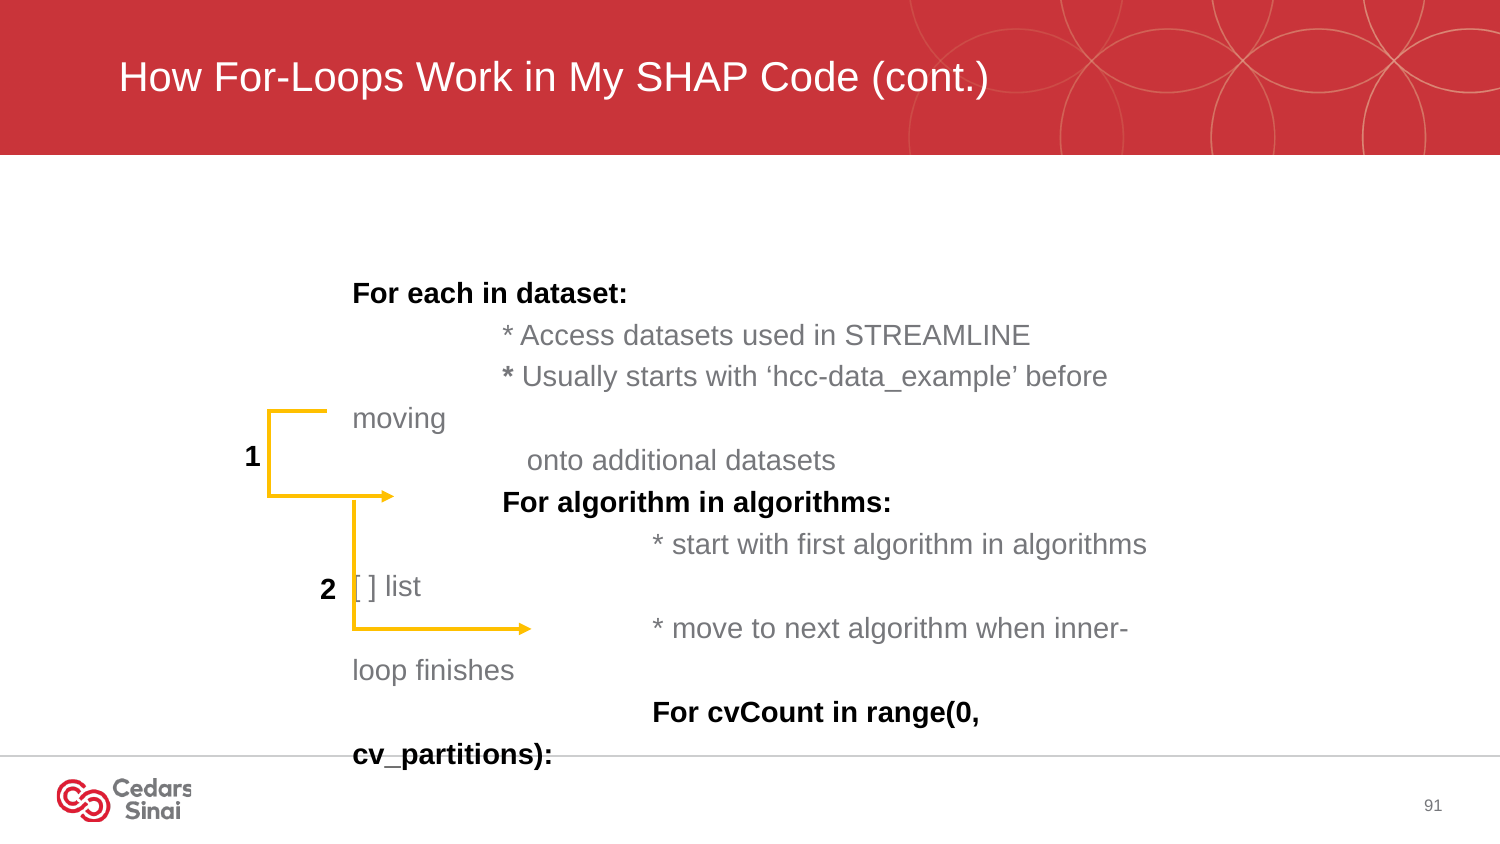

# How For-Loops Work in My SHAP Code (cont.)

For each in dataset:
	* Access datasets used in STREAMLINE
	* Usually starts with ‘hcc-data_example’ before moving
	   onto additional datasets
	For algorithm in algorithms:
		* start with first algorithm in algorithms [ ] list
		* move to next algorithm when inner-loop finishes
		For cvCount in range(0, cv_partitions):
1
2

91